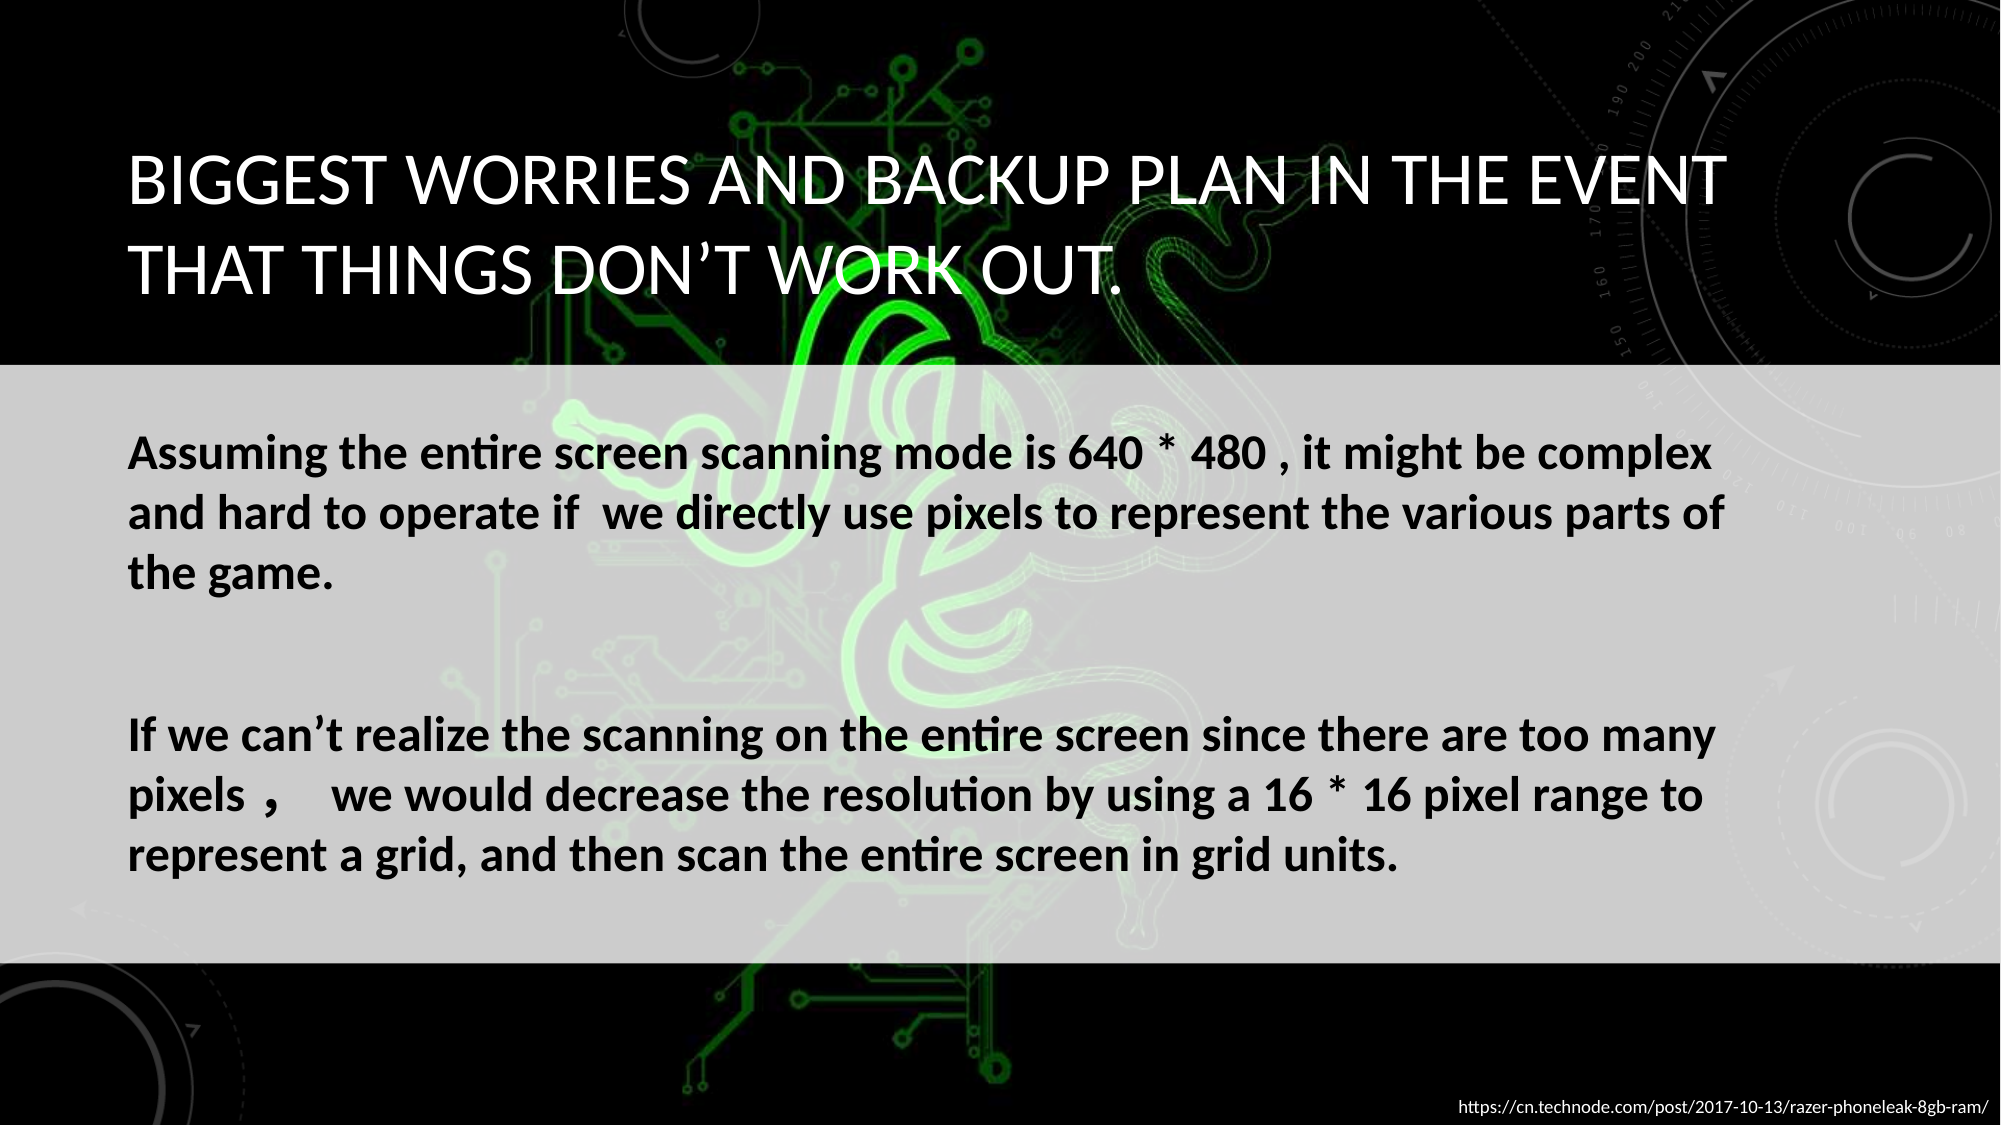

# Biggest worries and backup plan in the event that things don’t work out.
Assuming the entire screen scanning mode is 640 * 480 , it might be complex and hard to operate if  we directly use pixels to represent the various parts of the game.

If we can’t realize the scanning on the entire screen since there are too many pixels， we would decrease the resolution by using a 16 * 16 pixel range to represent a grid, and then scan the entire screen in grid units.

https://cn.technode.com/post/2017-10-13/razer-phoneleak-8gb-ram/